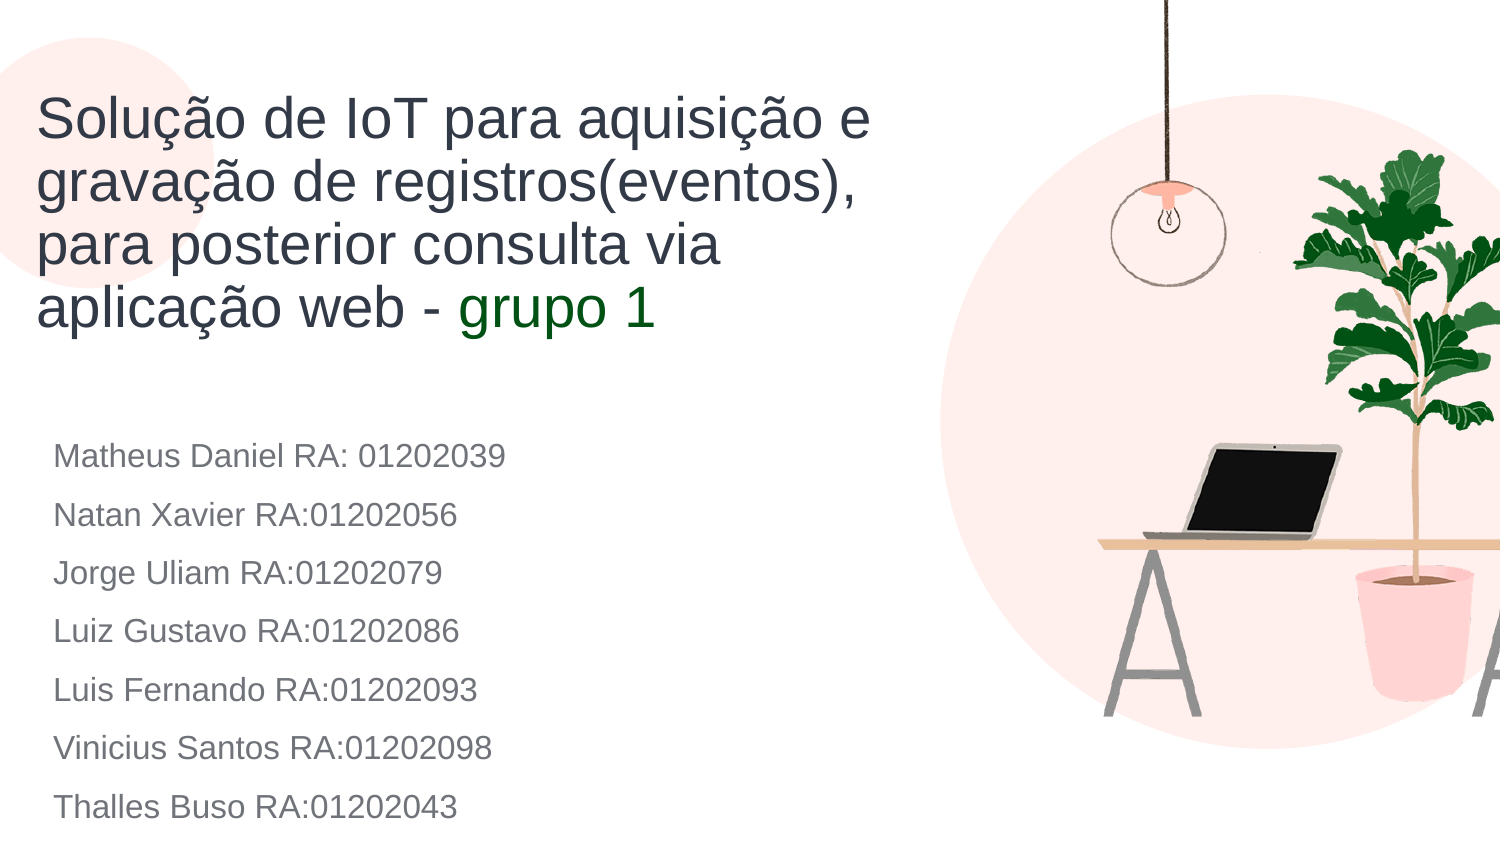

# Solução de IoT para aquisição e gravação de registros(eventos), para posterior consulta via aplicação web - grupo 1
Matheus Daniel RA: 01202039
Natan Xavier RA:01202056
Jorge Uliam RA:01202079
Luiz Gustavo RA:01202086
Luis Fernando RA:01202093
Vinicius Santos RA:01202098
Thalles Buso RA:01202043
1